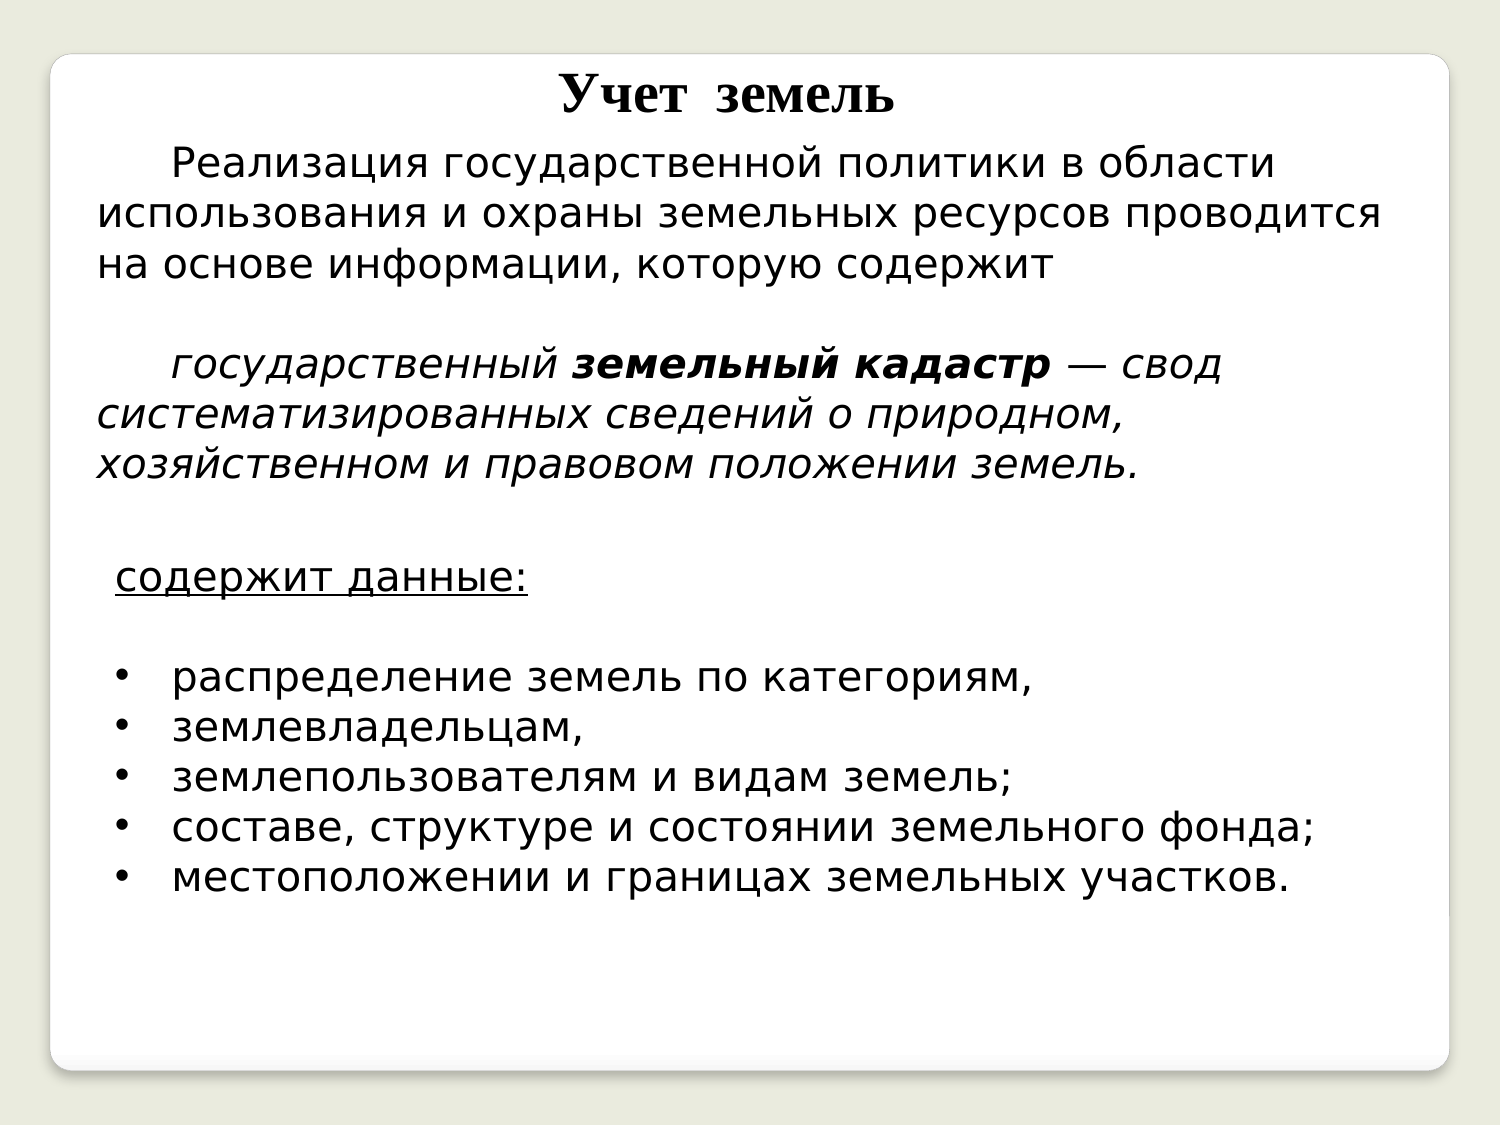

Учет  земель
Реализация государственной политики в области  использования и охраны земельных ресурсов проводится на основе информации, которую содержит

государственный земельный кадастр — свод систематизированных сведений о природном, хозяйственном и правовом положении земель.
содержит данные:

распределение земель по категориям,
землевладельцам,
землепользователям и видам земель;
cоставе, структуре и состоянии земельного фонда;
местоположении и границах земельных участков.